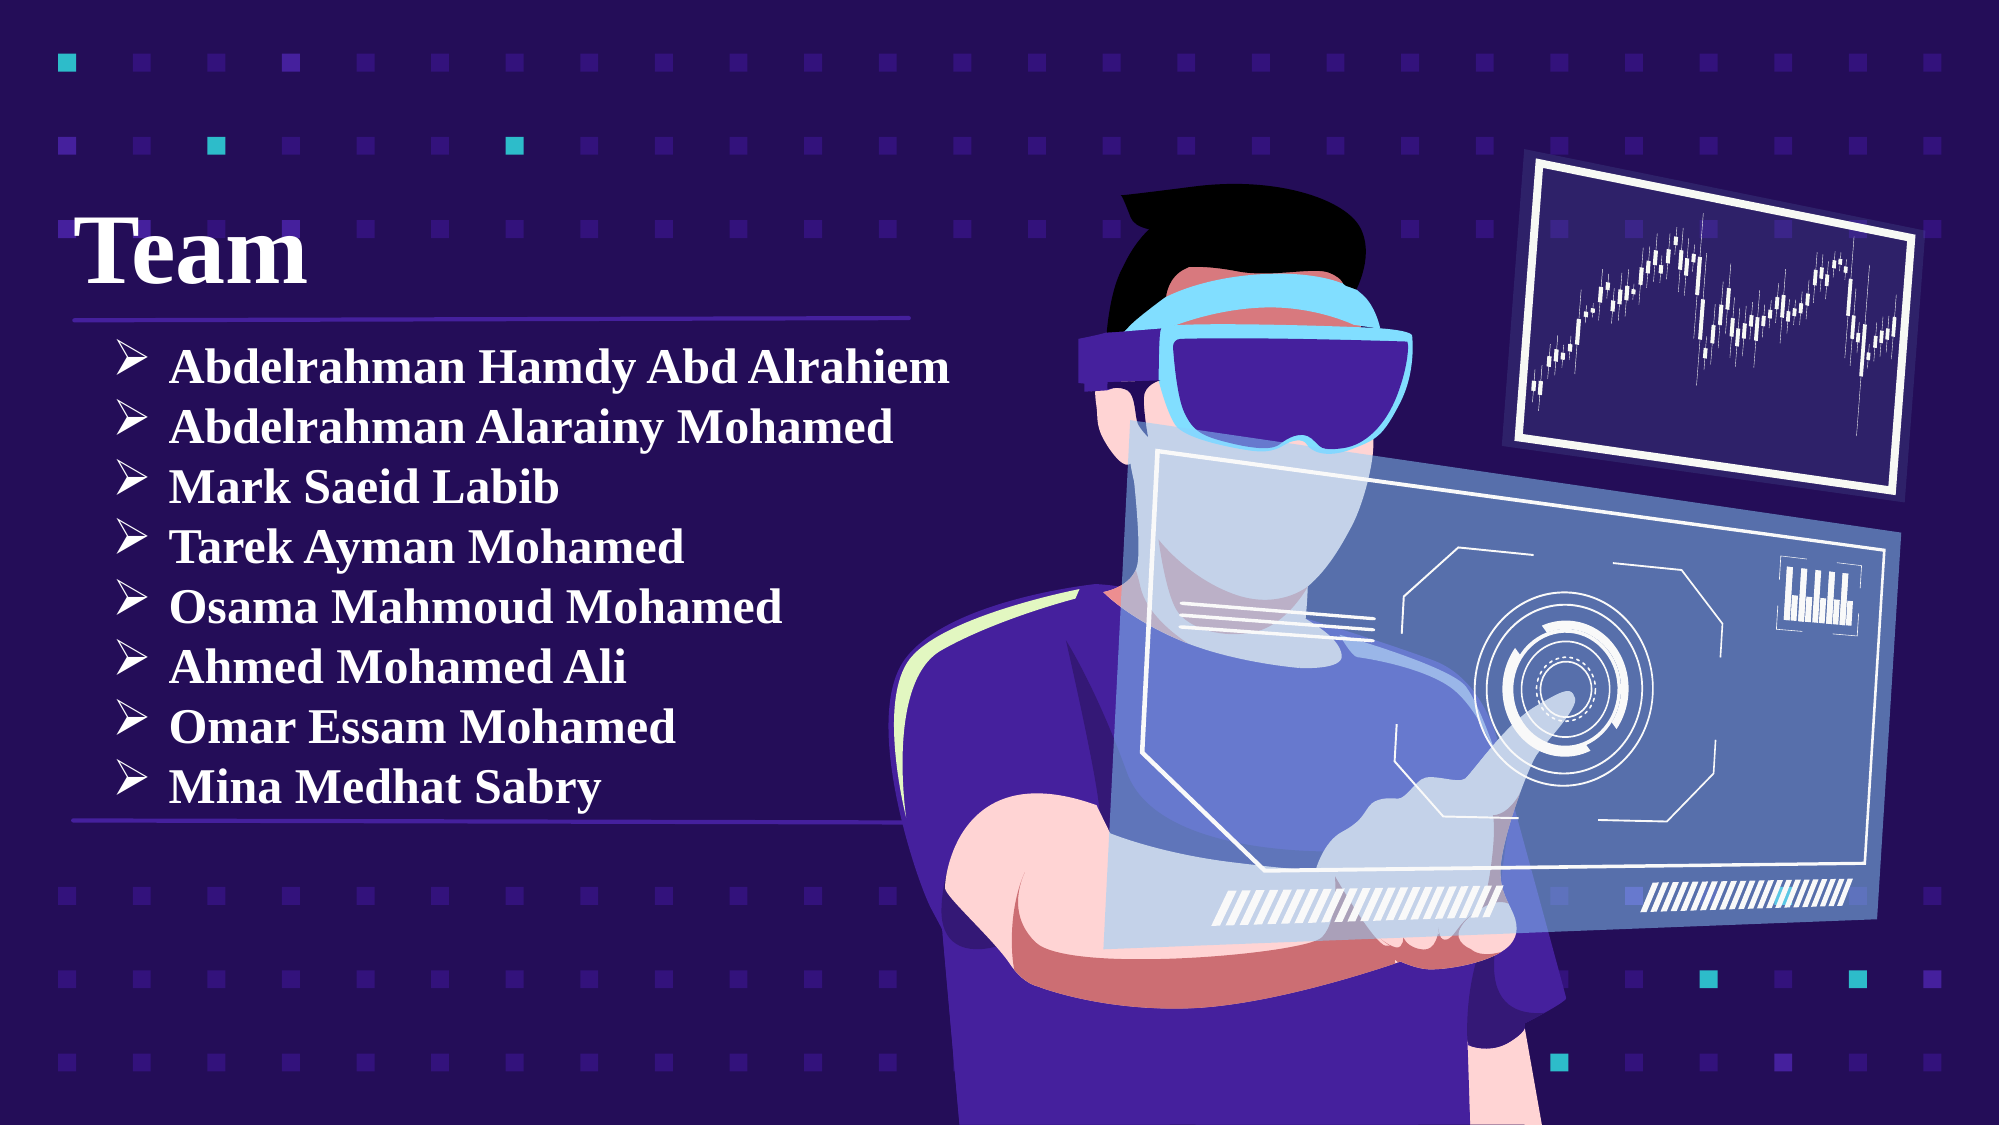

# Team
Abdelrahman Hamdy Abd Alrahiem
Abdelrahman Alarainy Mohamed
Mark Saeid Labib
Tarek Ayman Mohamed
Osama Mahmoud Mohamed
Ahmed Mohamed Ali
Omar Essam Mohamed
Mina Medhat Sabry